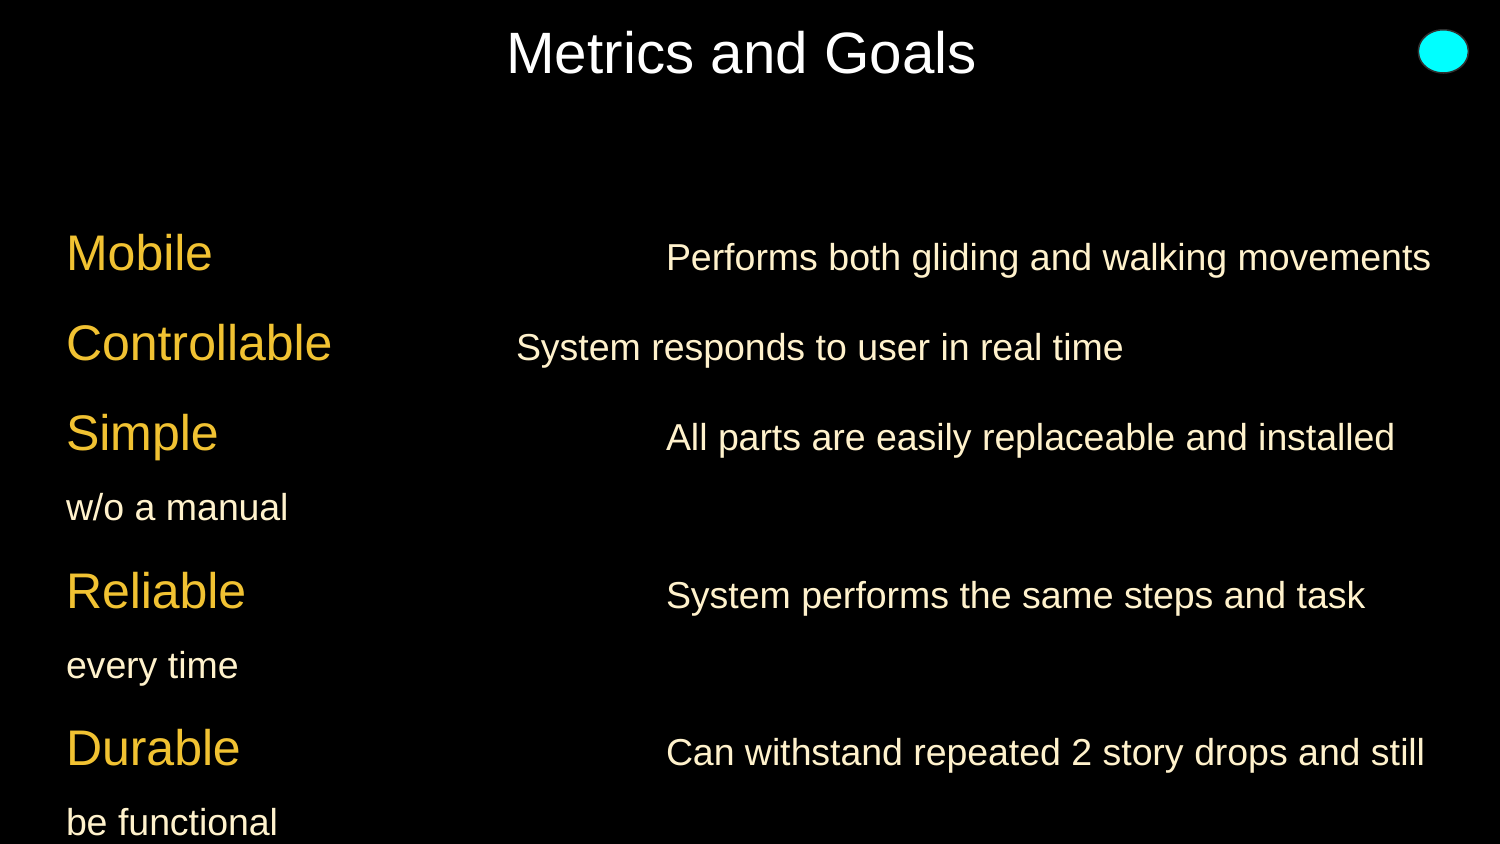

# Metrics and Goals

Mobile 			Performs both gliding and walking movements
Controllable		System responds to user in real time
Simple			All parts are easily replaceable and installed w/o a manual
Reliable			System performs the same steps and task every time
Durable			Can withstand repeated 2 story drops and still be functional
Inexpensive		Each model costs less than 80% of original budget